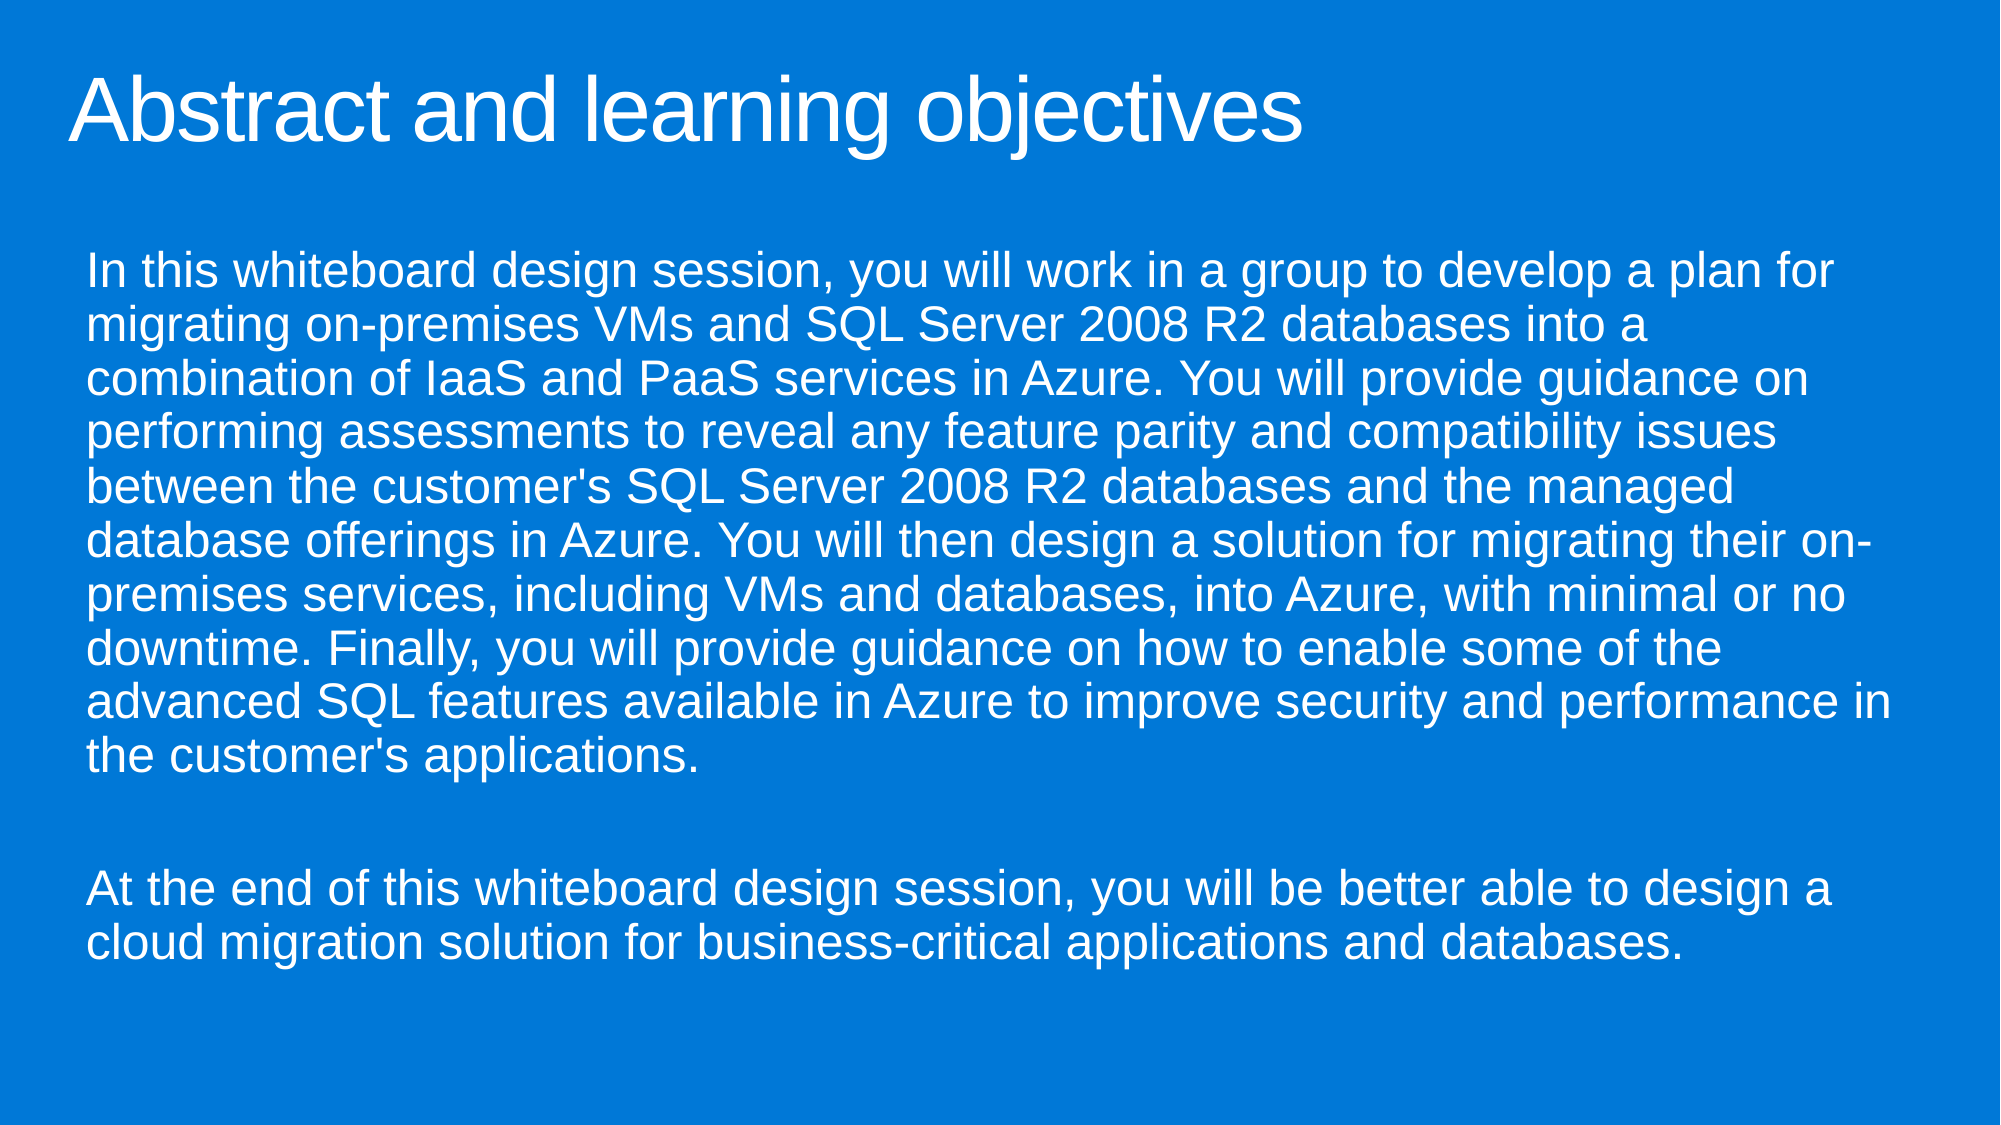

# Abstract and learning objectives
In this whiteboard design session, you will work in a group to develop a plan for migrating on-premises VMs and SQL Server 2008 R2 databases into a combination of IaaS and PaaS services in Azure. You will provide guidance on performing assessments to reveal any feature parity and compatibility issues between the customer's SQL Server 2008 R2 databases and the managed database offerings in Azure. You will then design a solution for migrating their on-premises services, including VMs and databases, into Azure, with minimal or no downtime. Finally, you will provide guidance on how to enable some of the advanced SQL features available in Azure to improve security and performance in the customer's applications.

At the end of this whiteboard design session, you will be better able to design a cloud migration solution for business-critical applications and databases.